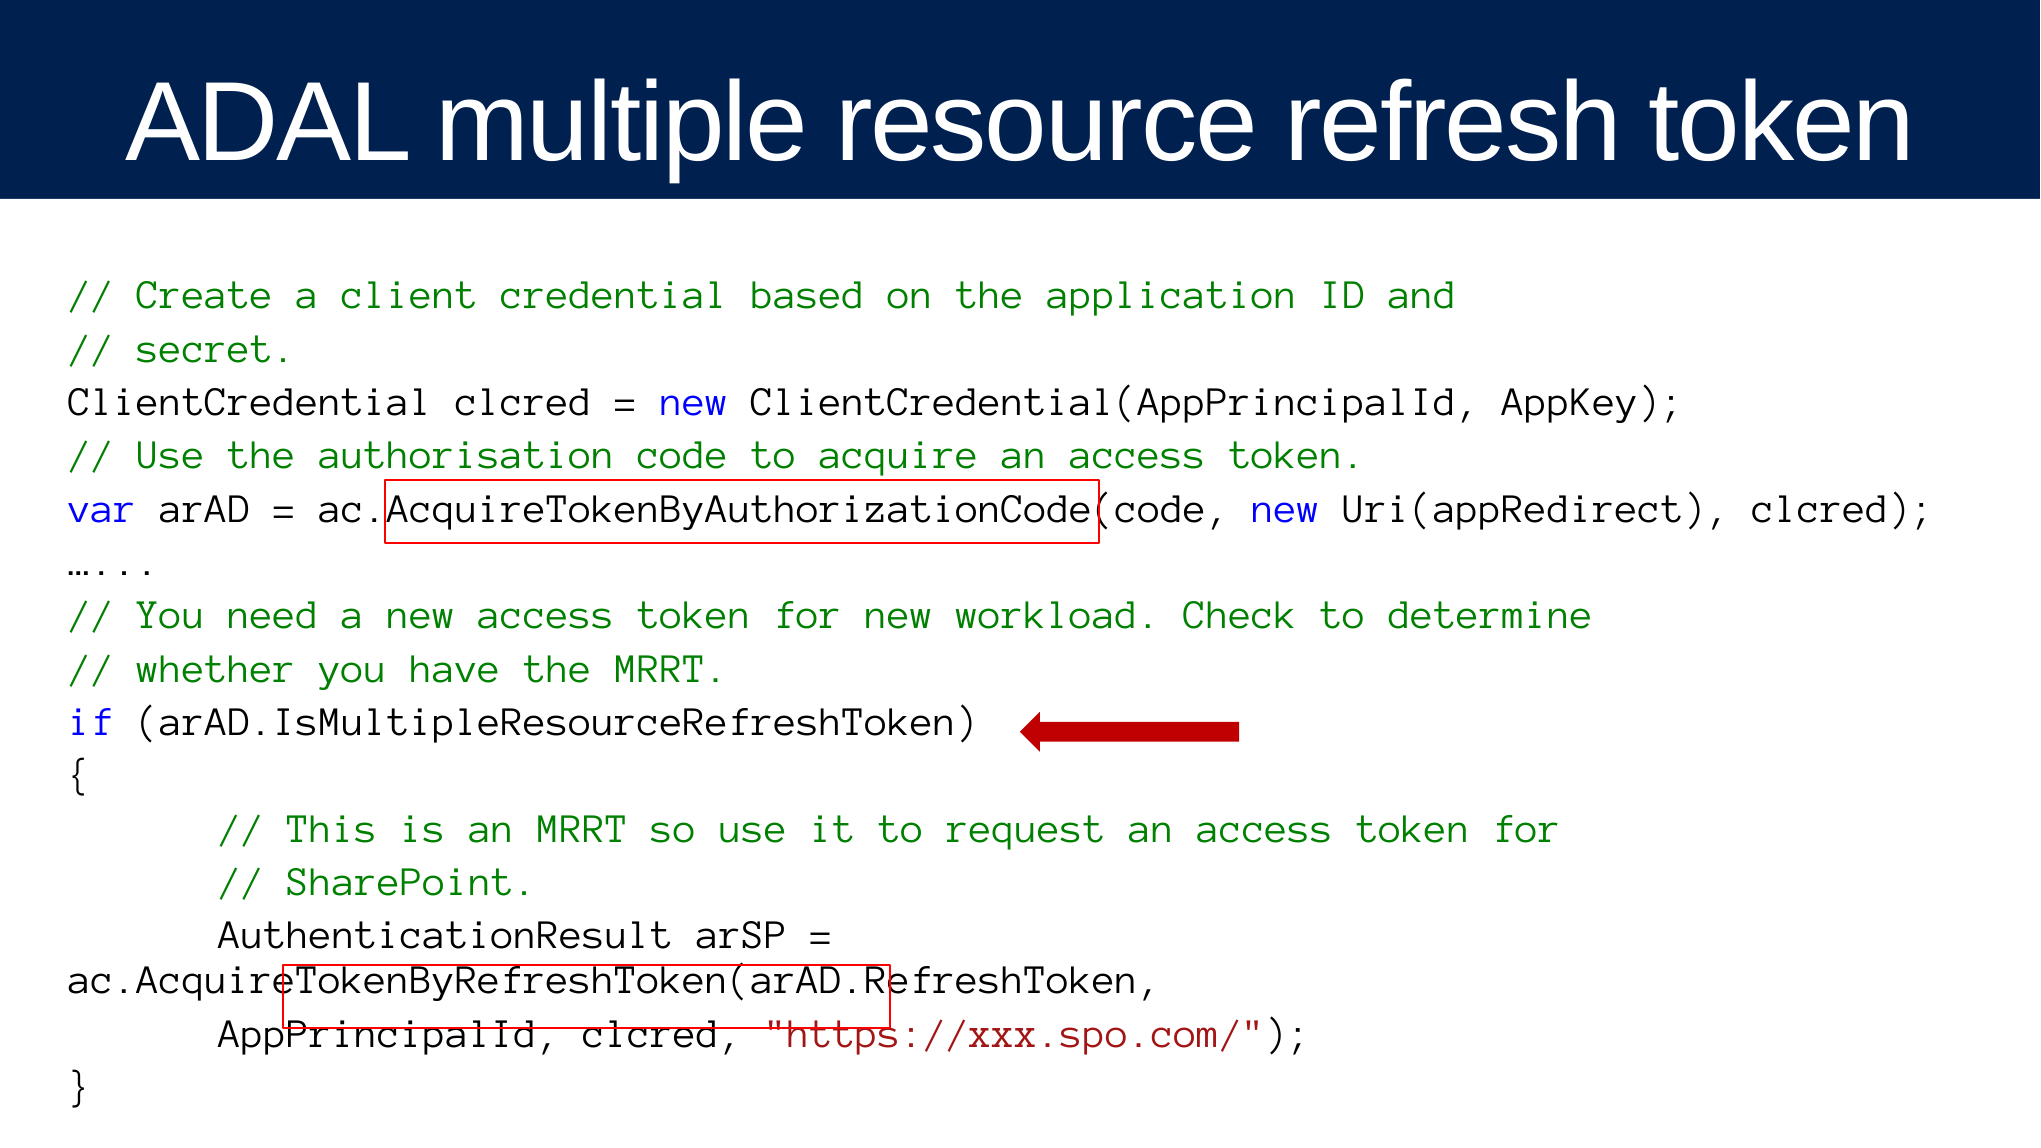

# ADAL multiple resource refresh token

// Create a client credential based on the application ID and
// secret.
ClientCredential clcred = new ClientCredential(AppPrincipalId, AppKey);
// Use the authorisation code to acquire an access token.
var arAD = ac.AcquireTokenByAuthorizationCode(code, new Uri(appRedirect), clcred);
…...
// You need a new access token for new workload. Check to determine
// whether you have the MRRT.
if (arAD.IsMultipleResourceRefreshToken)
{
	// This is an MRRT so use it to request an access token for
	// SharePoint.
	AuthenticationResult arSP = 	ac.AcquireTokenByRefreshToken(arAD.RefreshToken,
	AppPrincipalId, clcred, "https://xxx.spo.com/");
}